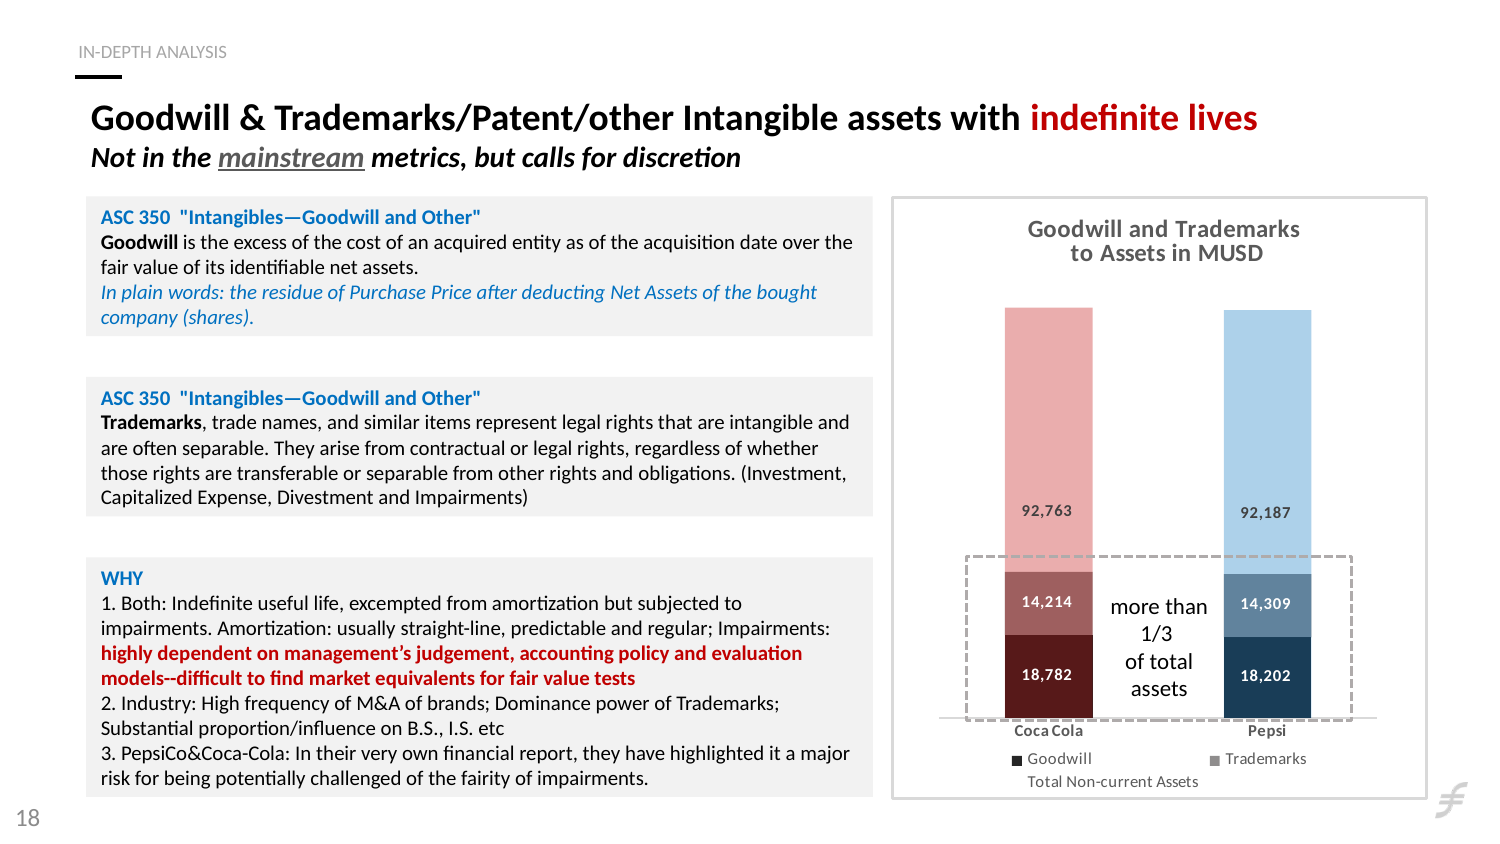

in-depth analysis
Goodwill & Trademarks/Patent/other Intangible assets with indefinite lives
Not in the mainstream metrics, but calls for discretion
ASC 350  "Intangibles—Goodwill and Other"
Goodwill is the excess of the cost of an acquired entity as of the acquisition date over the fair value of its identifiable net assets.
In plain words: the residue of Purchase Price after deducting Net Assets of the bought company (shares).

### Chart: Goodwill and Trademarks
to Assets in MUSD

| Category | Goodwill | Trademarks | Total Non-current Assets |
|---|---|---|---|
| Coca Cola | 18782.0 | 14214.0 | 92763.0 |
| Pepsi | 18202.0 | 14309.0 | 92187.0 |
ASC 350  "Intangibles—Goodwill and Other"
Trademarks, trade names, and similar items represent legal rights that are intangible and are often separable. They arise from contractual or legal rights, regardless of whether those rights are transferable or separable from other rights and obligations. (Investment, Capitalized Expense, Divestment and Impairments)

WHY
1. Both: Indefinite useful life, excempted from amortization but subjected to impairments. Amortization: usually straight-line, predictable and regular; Impairments: highly dependent on management’s judgement, accounting policy and evaluation models--difficult to find market equivalents for fair value tests
2. Industry: High frequency of M&A of brands; Dominance power of Trademarks; Substantial proportion/influence on B.S., I.S. etc
3. PepsiCo&Coca-Cola: In their very own financial report, they have highlighted it a major risk for being potentially challenged of the fairity of impairments.
more than 1/3
of total assets
18